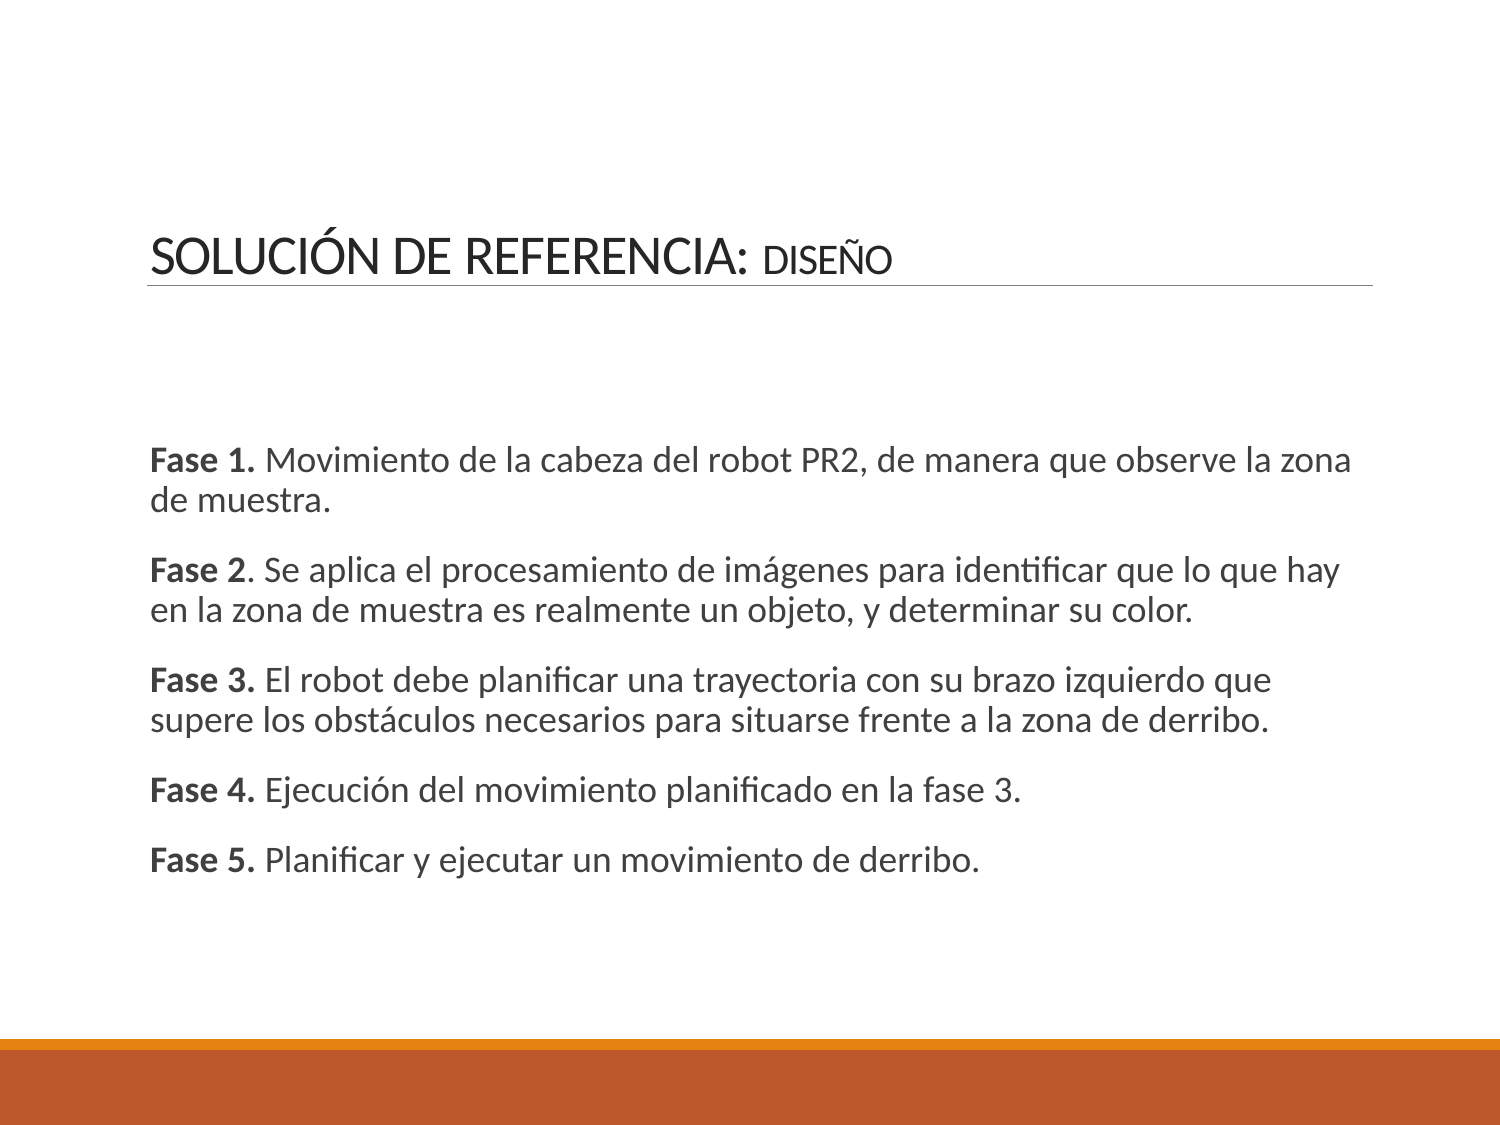

# SOLUCIÓN DE REFERENCIA: DISEÑO

Fase 1. Movimiento de la cabeza del robot PR2, de manera que observe la zona de muestra.
Fase 2. Se aplica el procesamiento de imágenes para identificar que lo que hay en la zona de muestra es realmente un objeto, y determinar su color.
Fase 3. El robot debe planificar una trayectoria con su brazo izquierdo que supere los obstáculos necesarios para situarse frente a la zona de derribo.
Fase 4. Ejecución del movimiento planificado en la fase 3.
Fase 5. Planificar y ejecutar un movimiento de derribo.